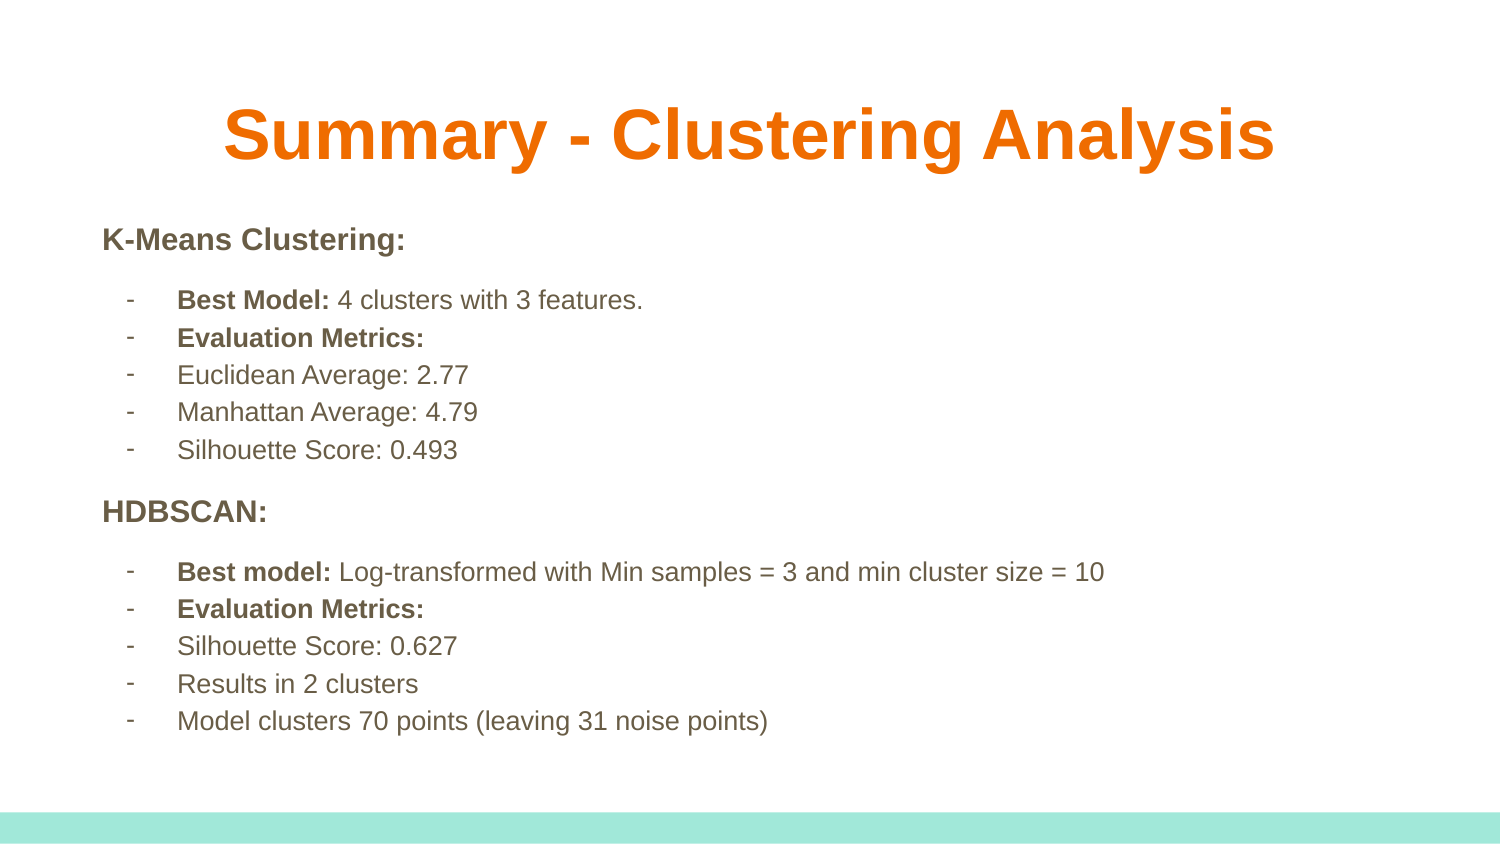

Summary - Clustering Analysis

K-Means Clustering:
Best Model: 4 clusters with 3 features.
Evaluation Metrics:
Euclidean Average: 2.77
Manhattan Average: 4.79
Silhouette Score: 0.493
HDBSCAN:
Best model: Log-transformed with Min samples = 3 and min cluster size = 10
Evaluation Metrics:
Silhouette Score: 0.627
Results in 2 clusters
Model clusters 70 points (leaving 31 noise points)